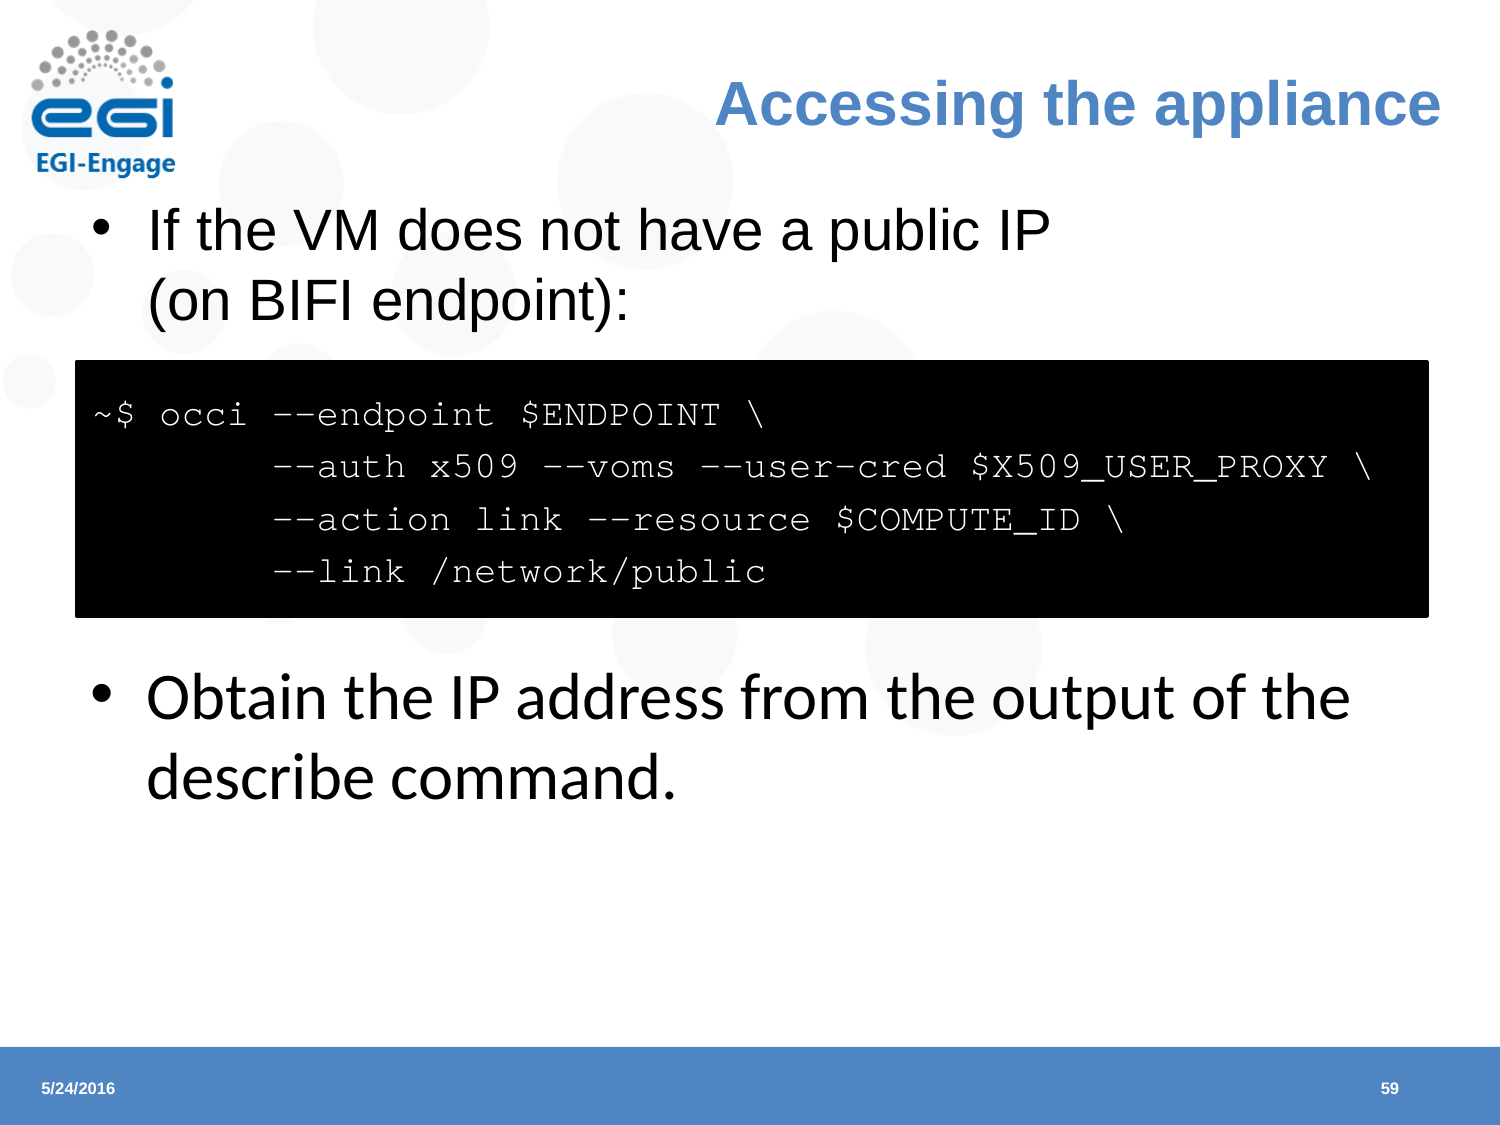

# Accessing the appliance
If the VM does not have a public IP
(on BIFI endpoint):
~$ occi --endpoint $ENDPOINT \
        --auth x509 --voms --user-cred $X509_USER_PROXY \
        --action link --resource $COMPUTE_ID \
        --link /network/public
Obtain the IP address from the output of the describe command.